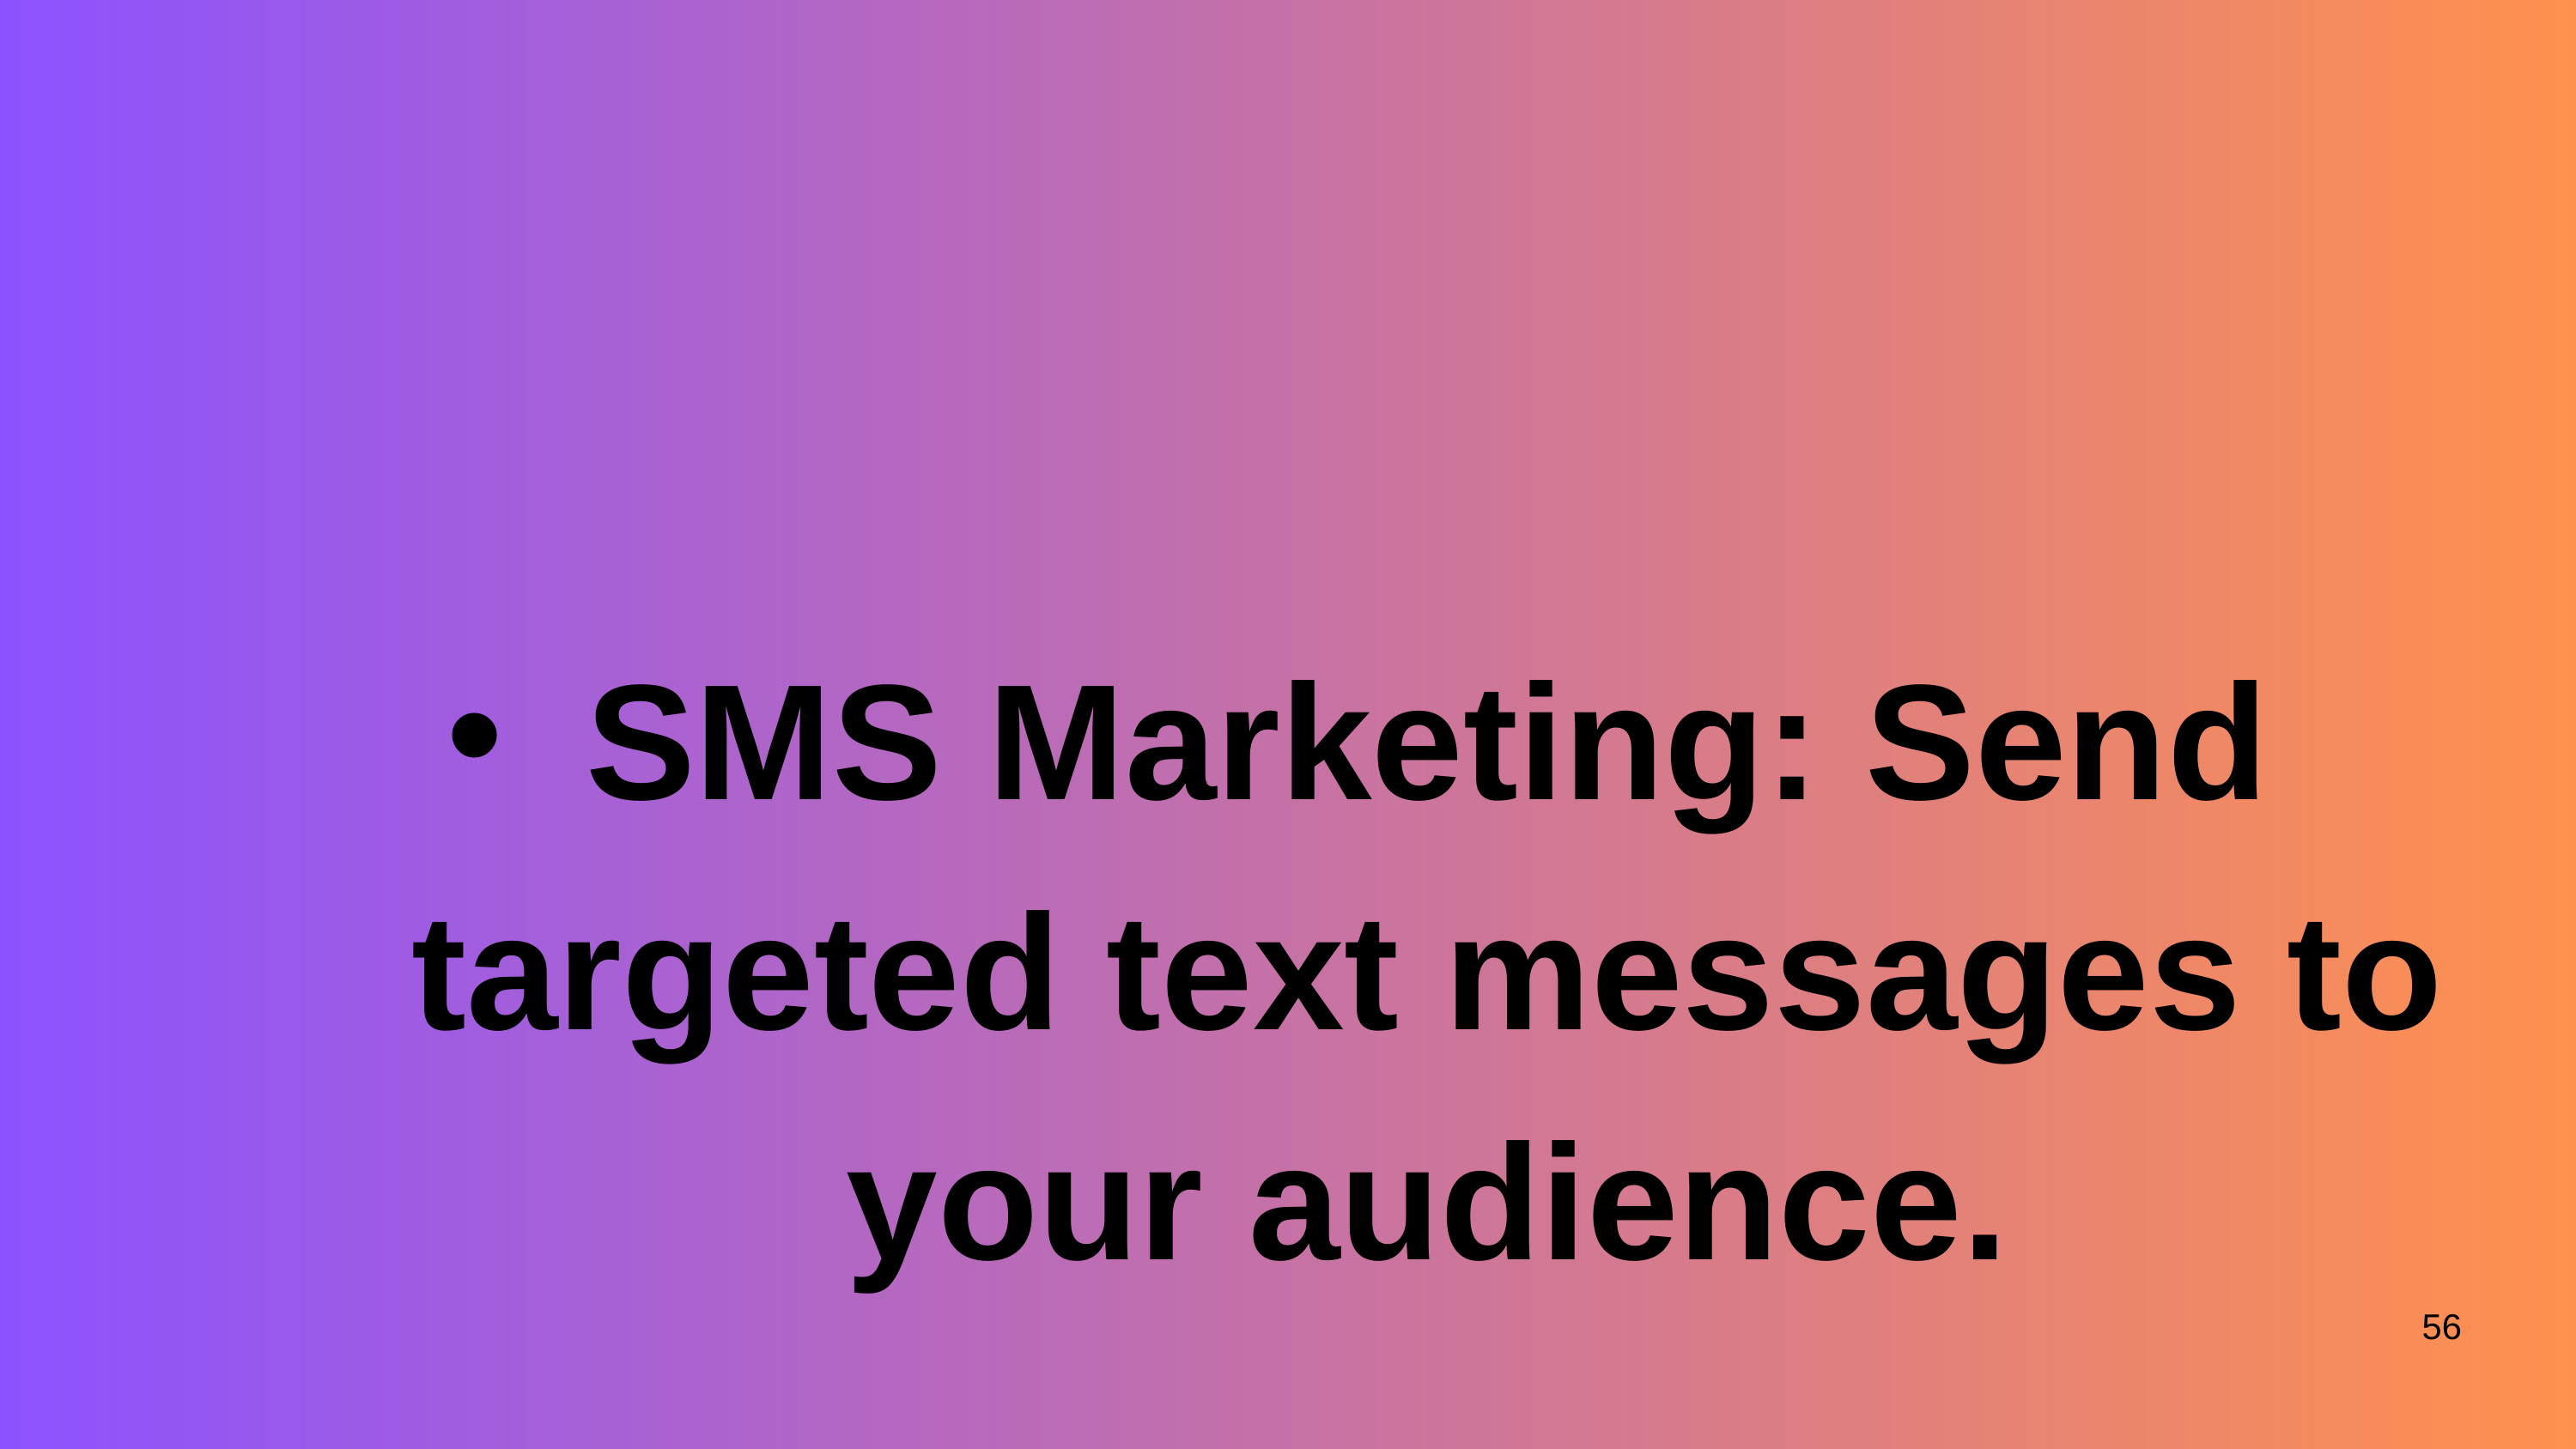

SMS Marketing: Send targeted text messages to your audience.

56